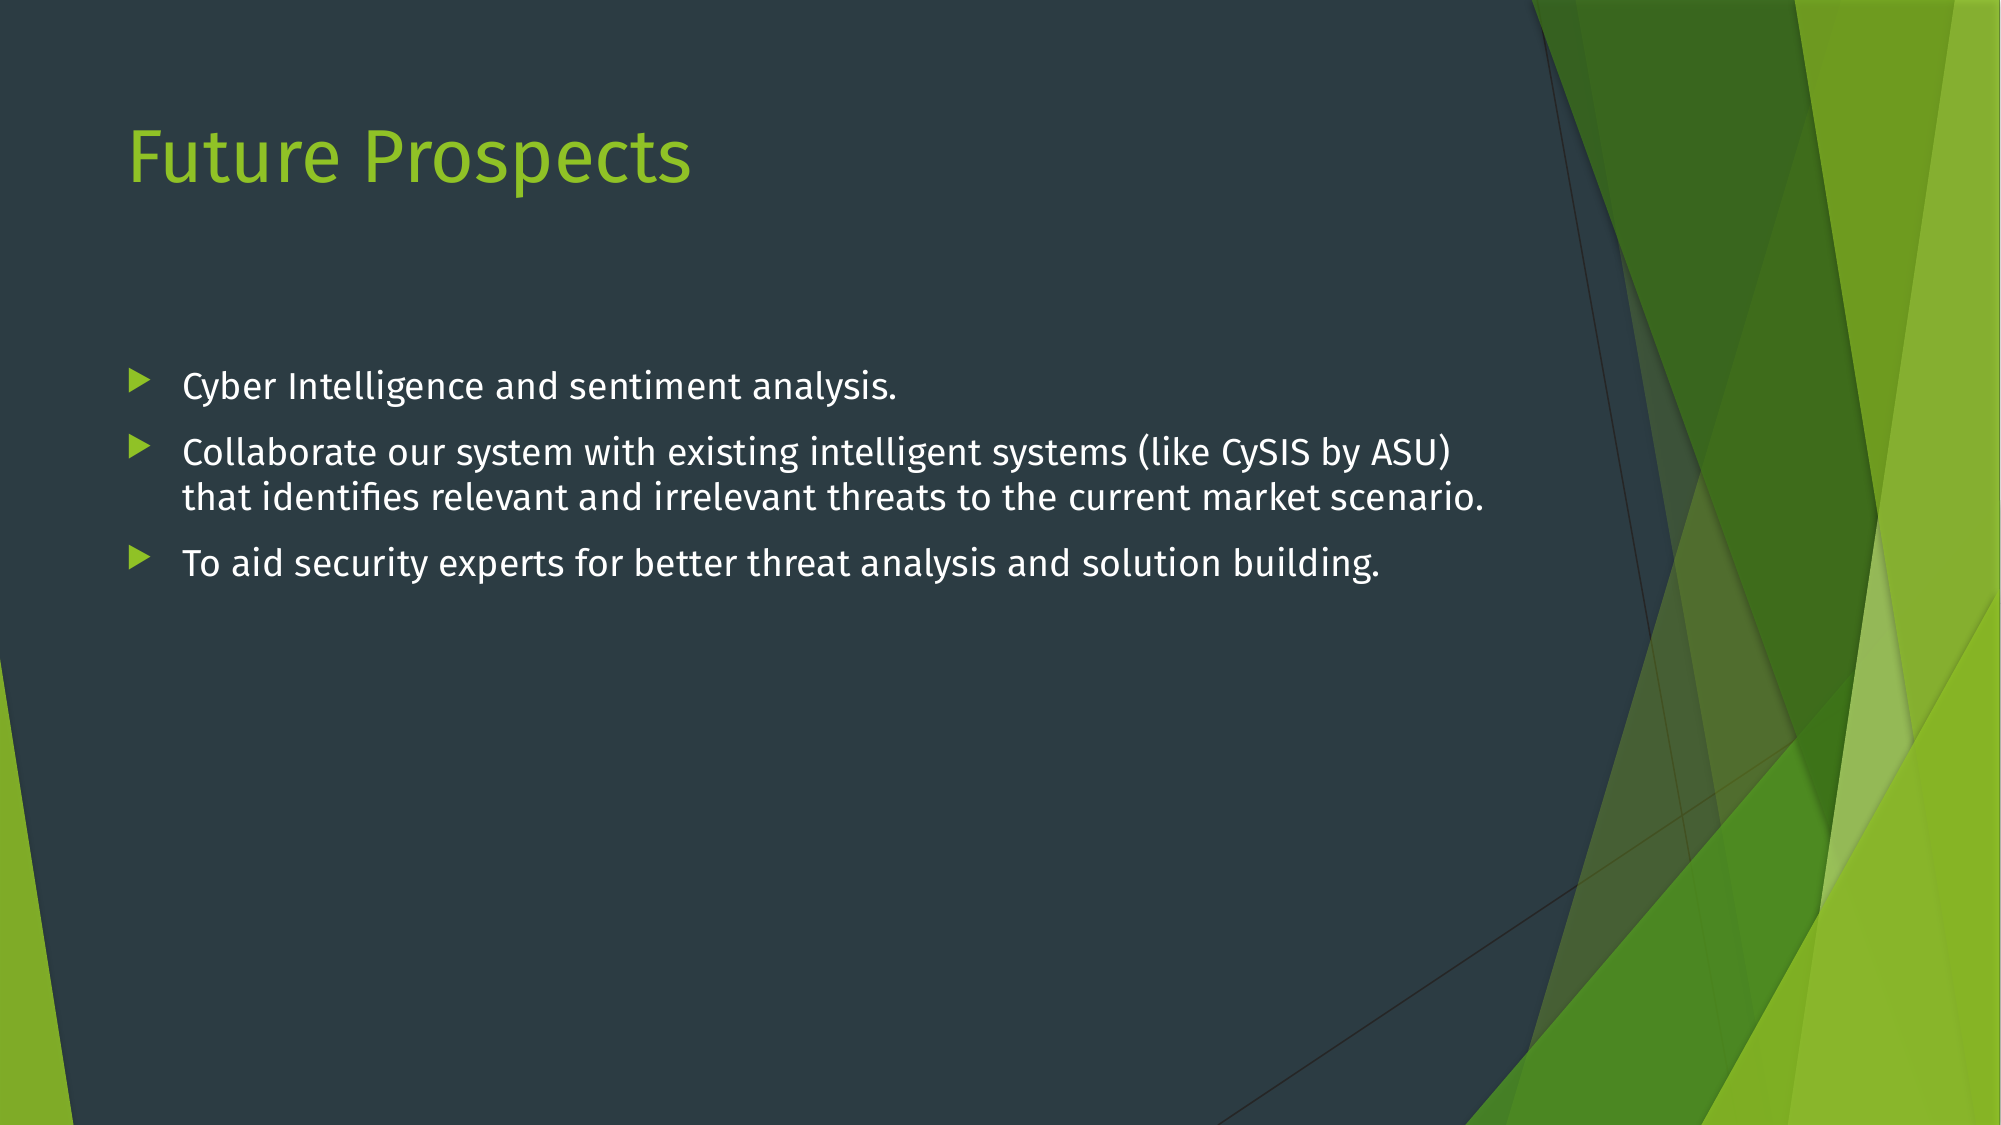

# Future Prospects
Cyber Intelligence and sentiment analysis.
Collaborate our system with existing intelligent systems (like CySIS by ASU) that identifies relevant and irrelevant threats to the current market scenario.
To aid security experts for better threat analysis and solution building.